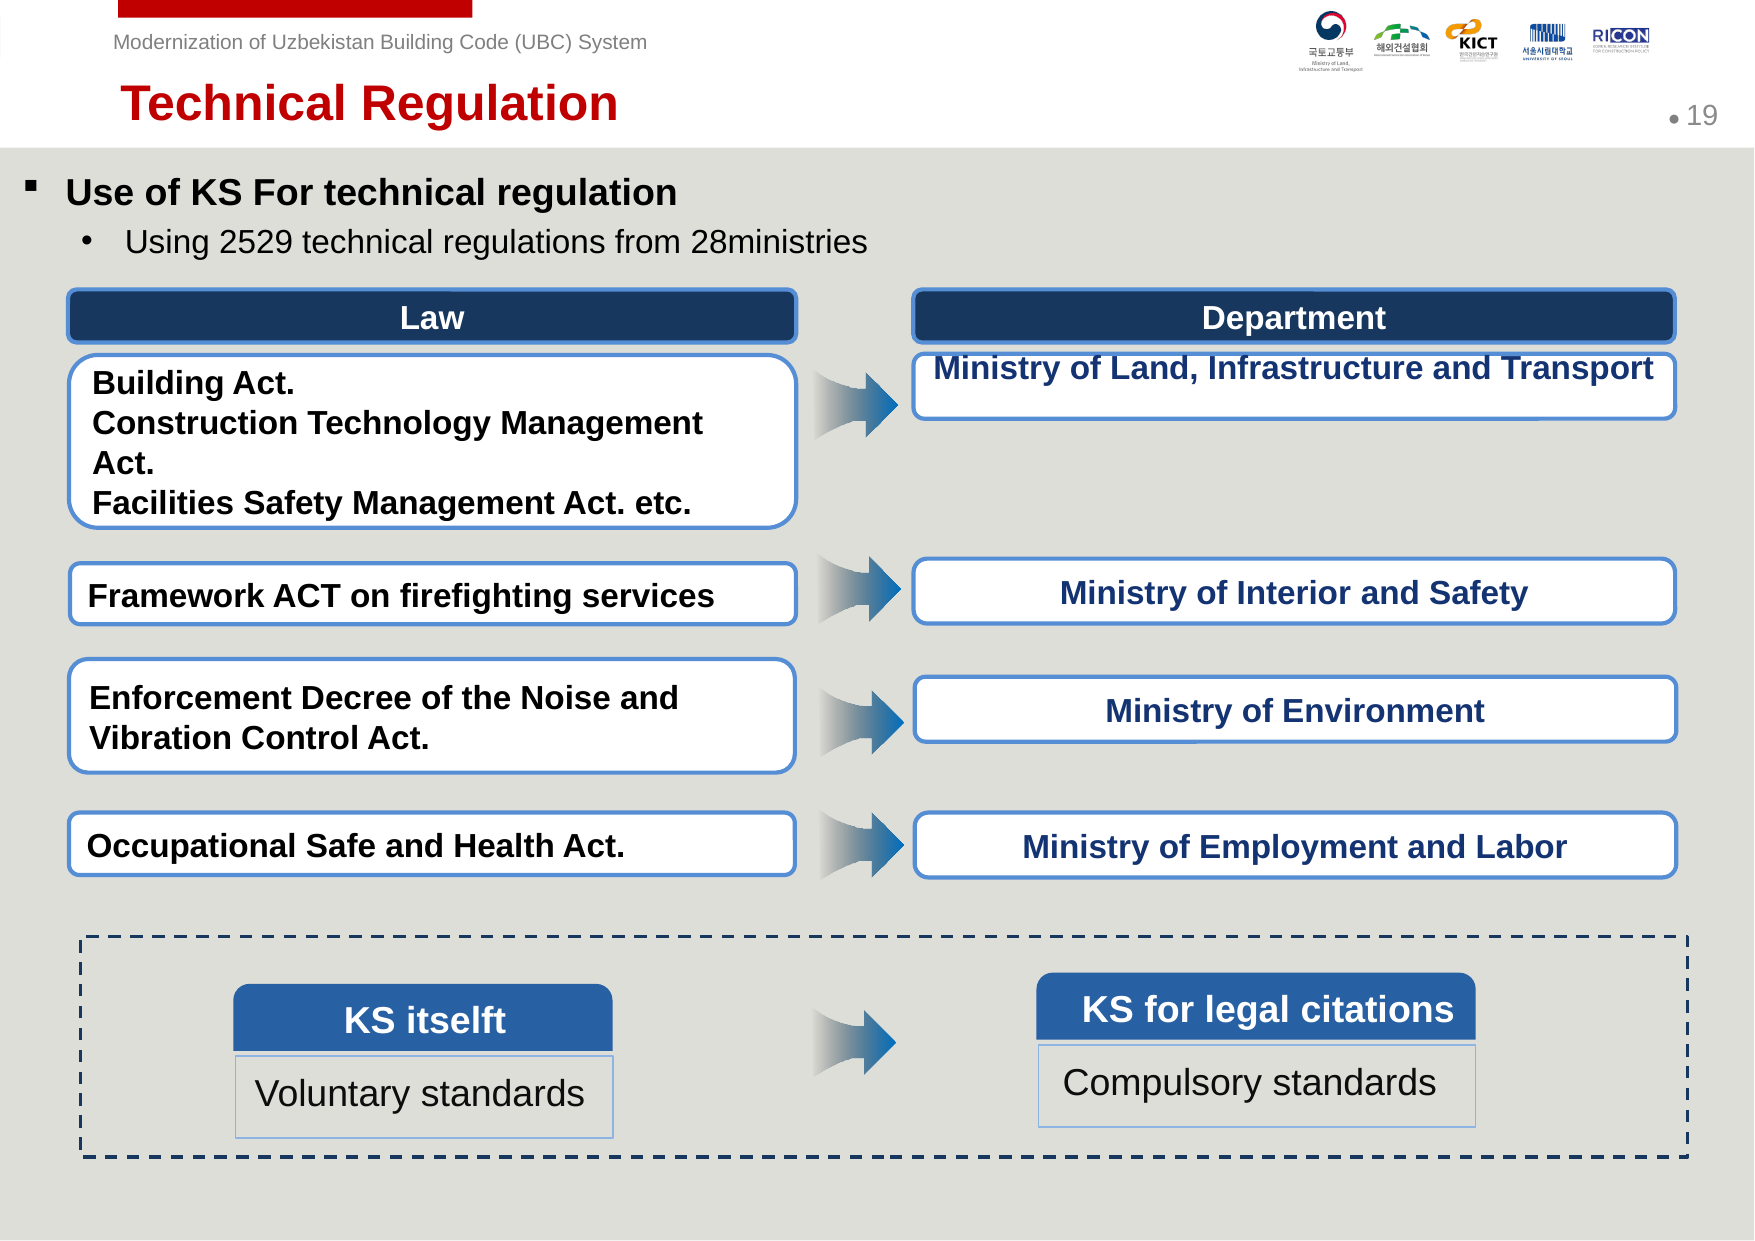

Technical Regulation
Use of KS For technical regulation
Using 2529 technical regulations from 28ministries

Law
Department
Ministry of Land, Infrastructure and Transport
Building Act.
Construction Technology Management Act.
Facilities Safety Management Act. etc.

Ministry of Interior and Safety
Framework ACT on firefighting services
Enforcement Decree of the Noise and Vibration Control Act.
Ministry of Environment

Ministry of Employment and Labor
Occupational Safe and Health Act.

KS for legal citations

KS itselft

Compulsory standards

Voluntary standards